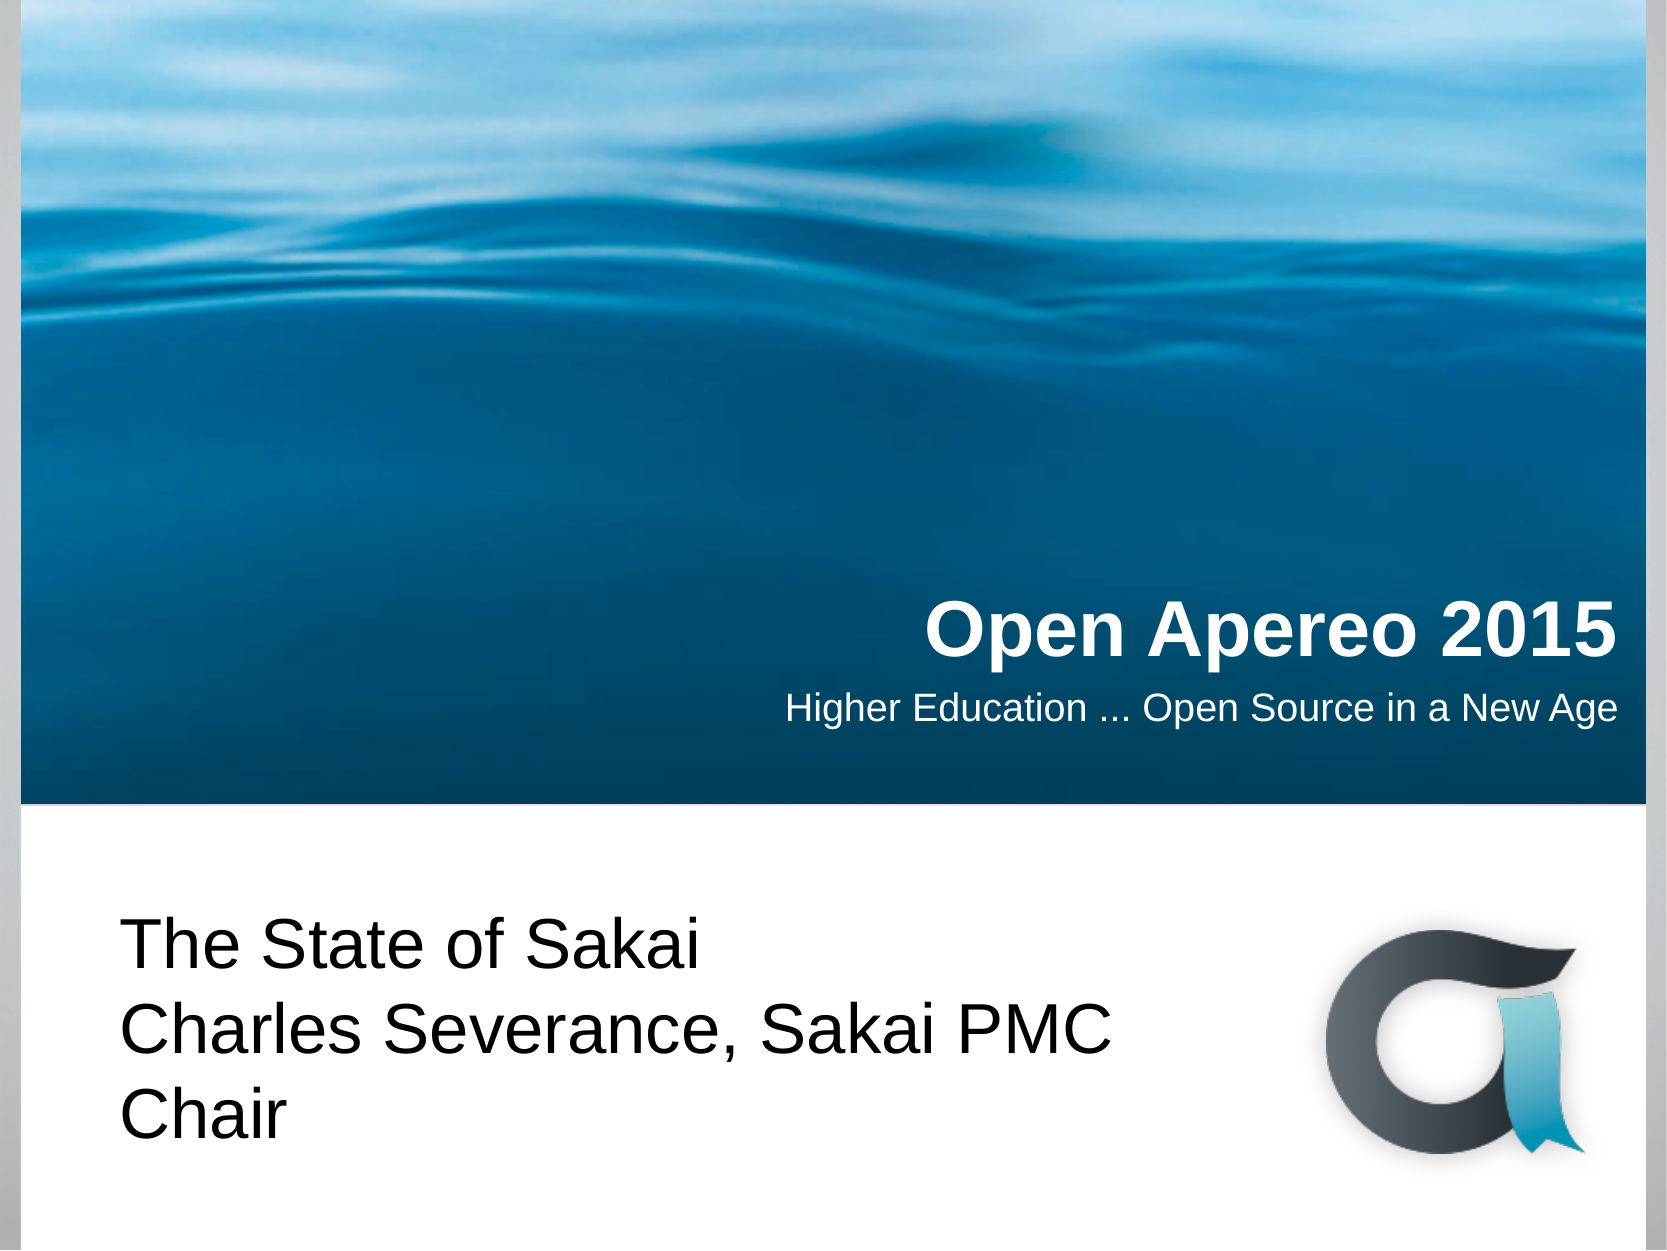

The State of Sakai
Charles Severance, Sakai PMC Chair